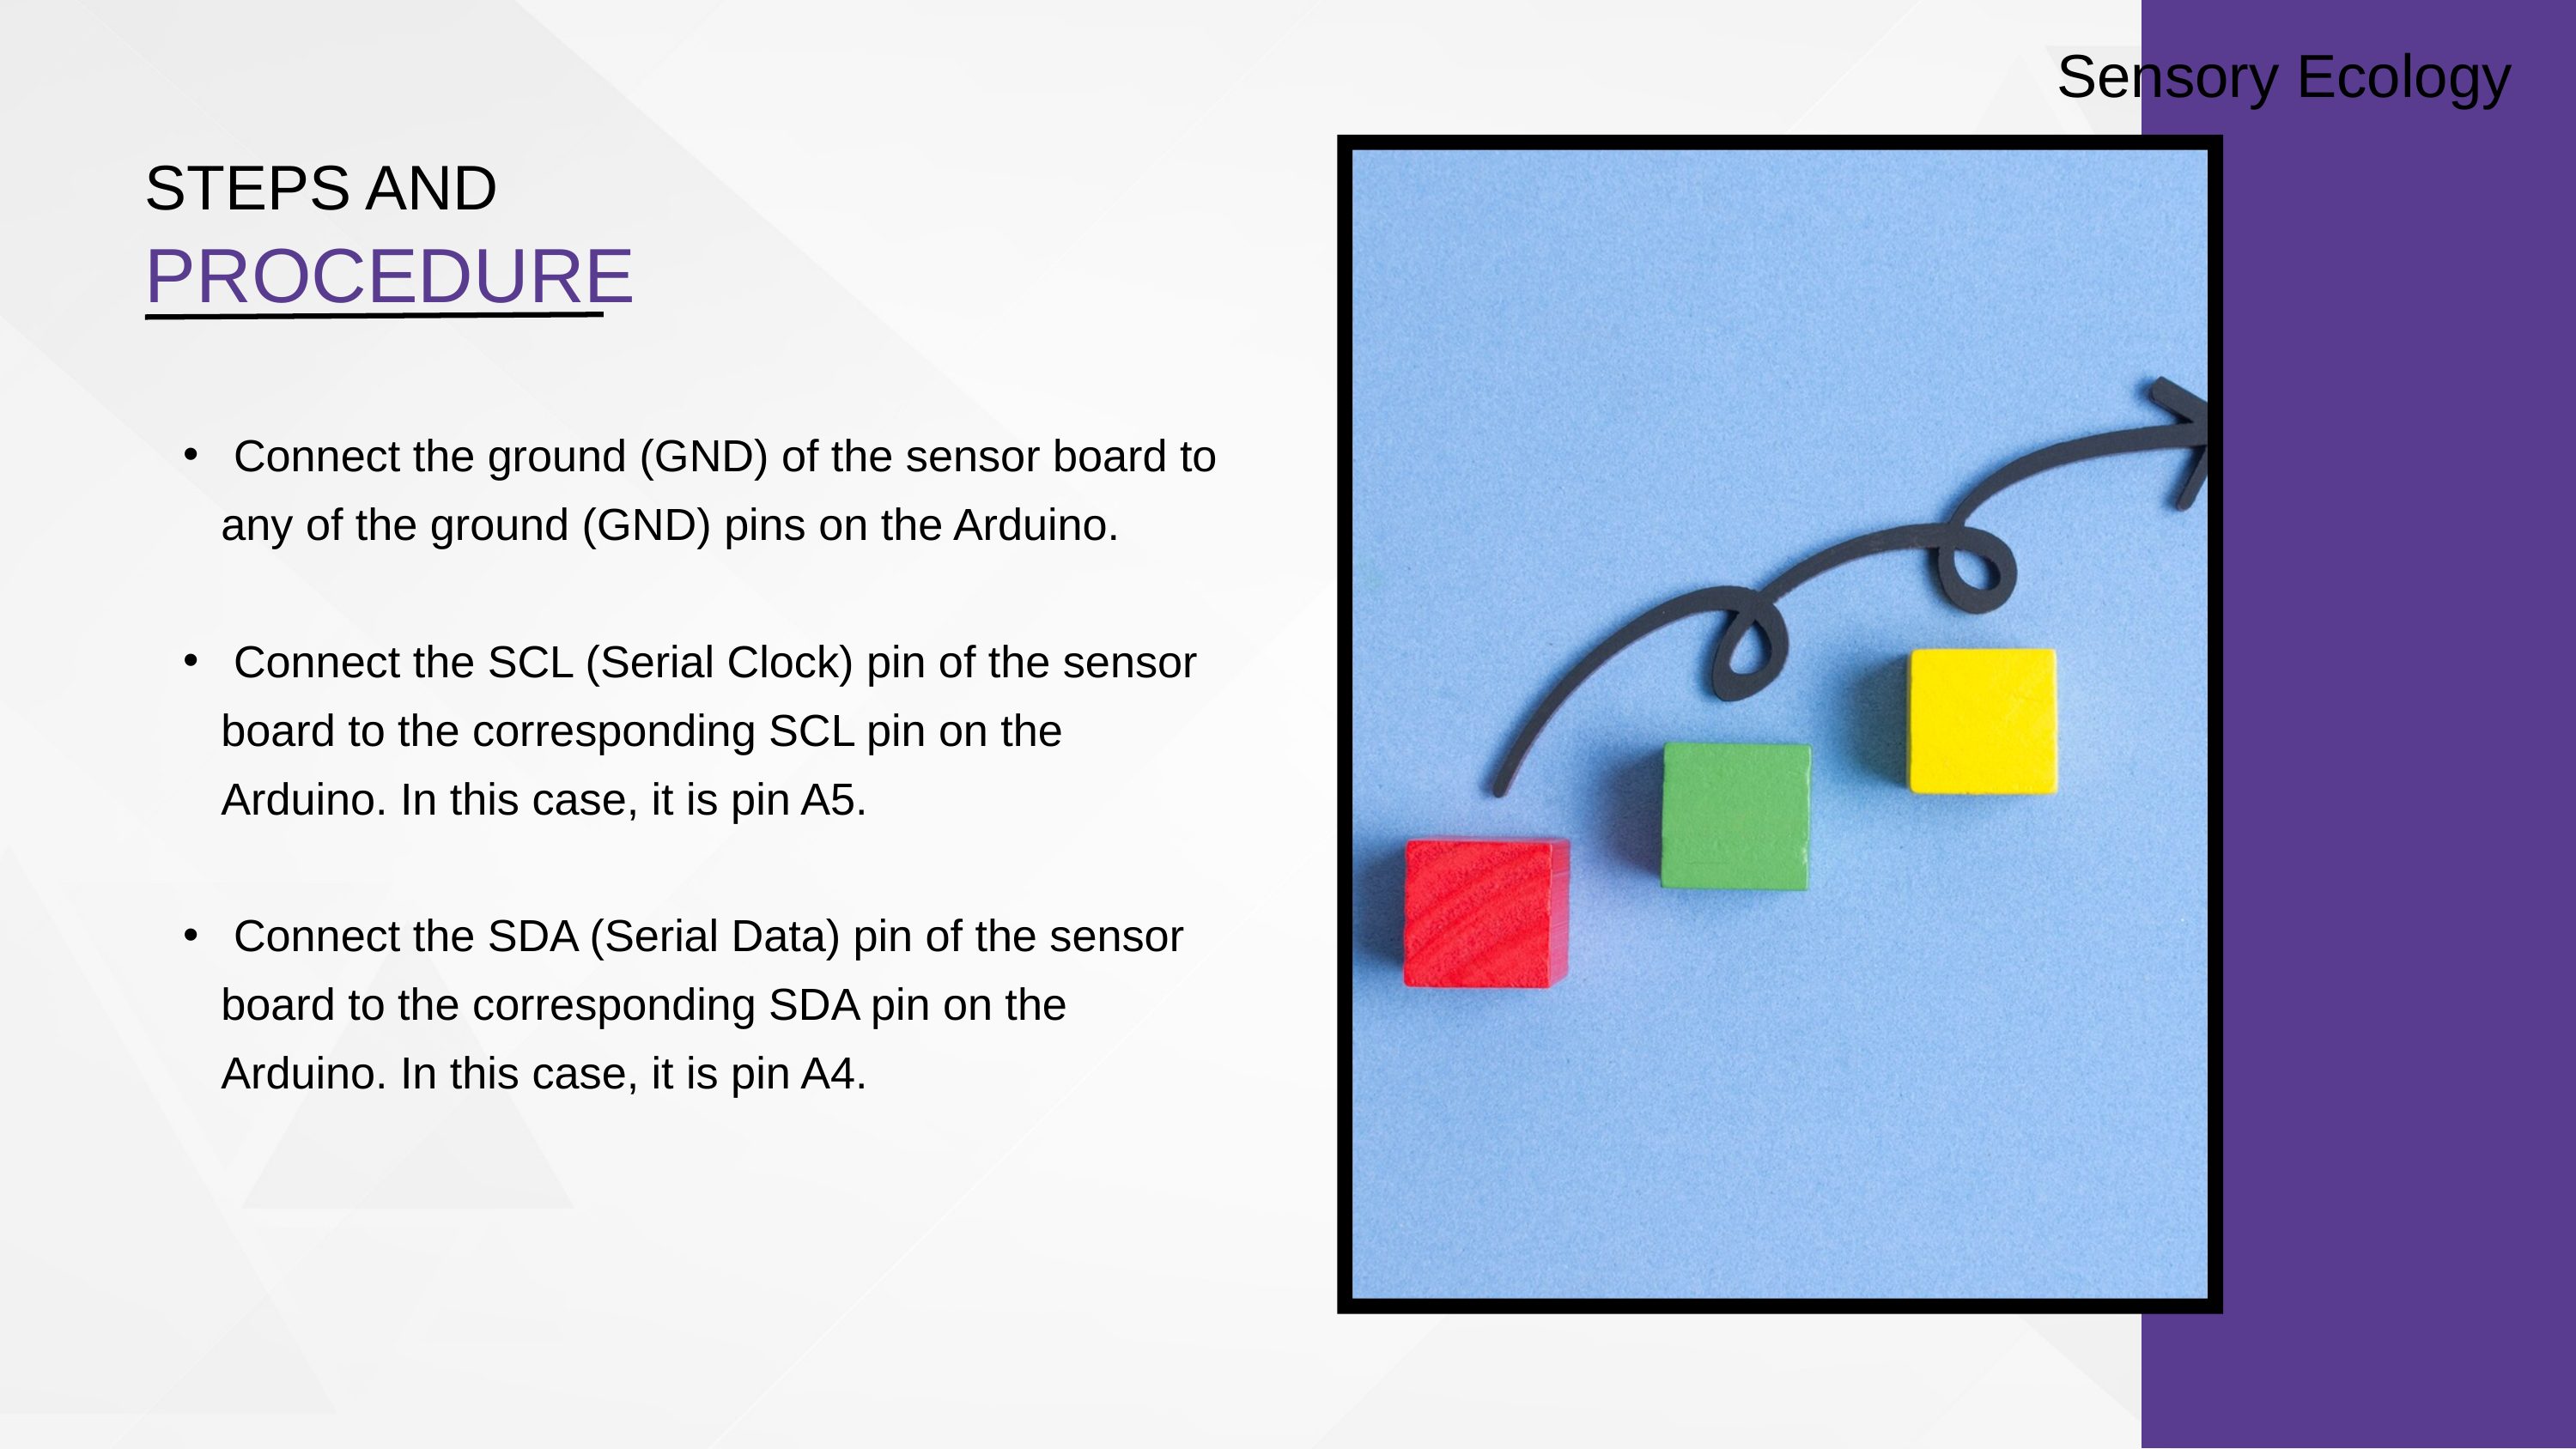

Sensory Ecology
STEPS AND

PROCEDURE

 Connect the ground (GND) of the sensor board to any of the ground (GND) pins on the Arduino.

 Connect the SCL (Serial Clock) pin of the sensor board to the corresponding SCL pin on the Arduino. In this case, it is pin A5.

 Connect the SDA (Serial Data) pin of the sensor board to the corresponding SDA pin on the Arduino. In this case, it is pin A4.